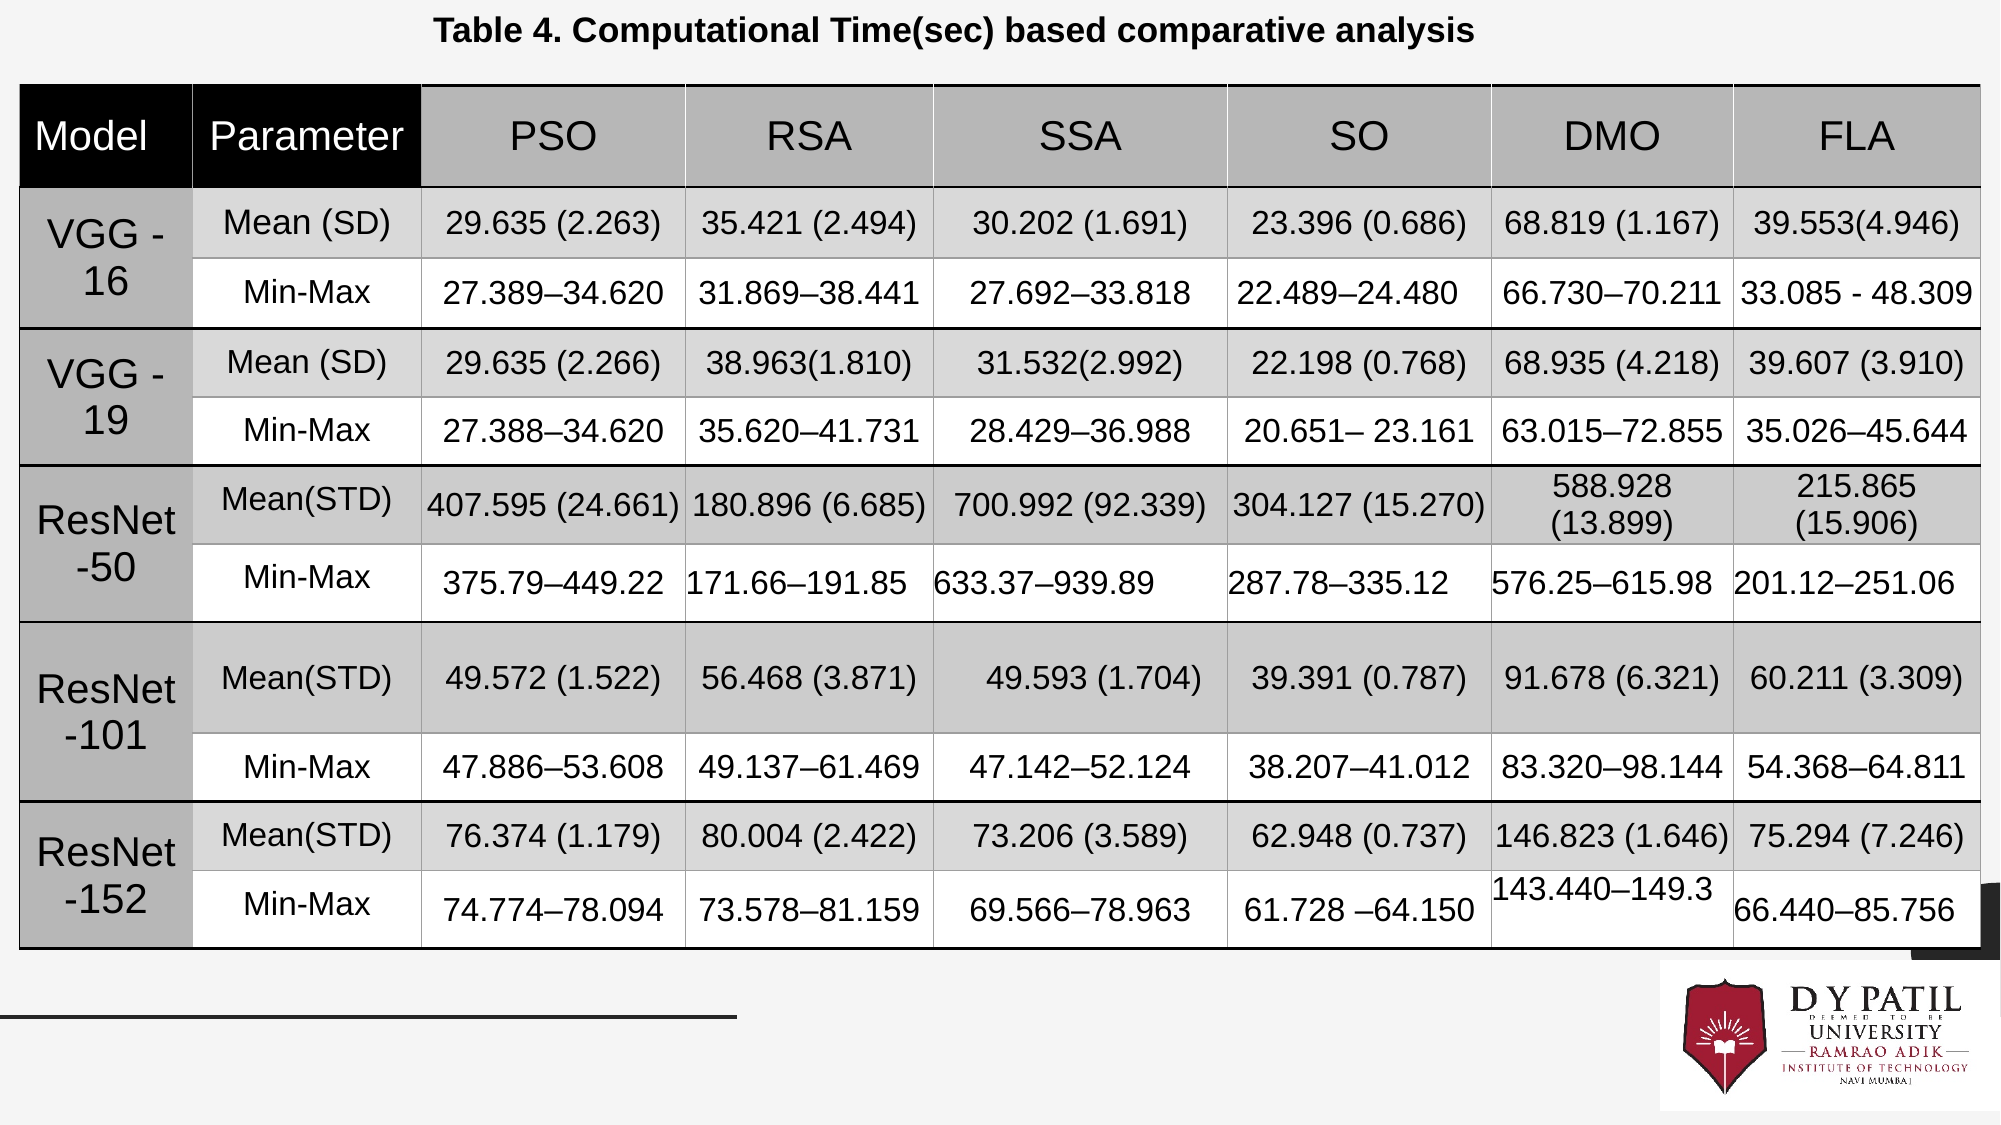

Table 4. Computational Time(sec) based comparative analysis
| Model | Parameter | PSO | RSA | SSA | SO | DMO | FLA |
| --- | --- | --- | --- | --- | --- | --- | --- |
| VGG -16 | Mean (SD) | 29.635 (2.263) | 35.421 (2.494) | 30.202 (1.691) | 23.396 (0.686) | 68.819 (1.167) | 39.553(4.946) |
|  | Min-Max | 27.389–34.620 | 31.869–38.441 | 27.692–33.818 | 22.489–24.480 | 66.730–70.211 | 33.085 - 48.309 |
| VGG -19 | Mean (SD) | 29.635 (2.266) | 38.963(1.810) | 31.532(2.992) | 22.198 (0.768) | 68.935 (4.218) | 39.607 (3.910) |
|  | Min-Max | 27.388–34.620 | 35.620–41.731 | 28.429–36.988 | 20.651– 23.161 | 63.015–72.855 | 35.026–45.644 |
| ResNet-50 | Mean(STD) | 407.595 (24.661) | 180.896 (6.685) | 700.992 (92.339) | 304.127 (15.270) | 588.928 (13.899) | 215.865 (15.906) |
|  | Min-Max | 375.79–449.22 | 171.66–191.85 | 633.37–939.89 | 287.78–335.12 | 576.25–615.98 | 201.12–251.06 |
| ResNet-101 | Mean(STD) | 49.572 (1.522) | 56.468 (3.871) | 49.593 (1.704) | 39.391 (0.787) | 91.678 (6.321) | 60.211 (3.309) |
|  | Min-Max | 47.886–53.608 | 49.137–61.469 | 47.142–52.124 | 38.207–41.012 | 83.320–98.144 | 54.368–64.811 |
| ResNet-152 | Mean(STD) | 76.374 (1.179) | 80.004 (2.422) | 73.206 (3.589) | 62.948 (0.737) | 146.823 (1.646) | 75.294 (7.246) |
|  | Min-Max | 74.774–78.094 | 73.578–81.159 | 69.566–78.963 | 61.728 –64.150 | 143.440–149.3 | 66.440–85.756 |